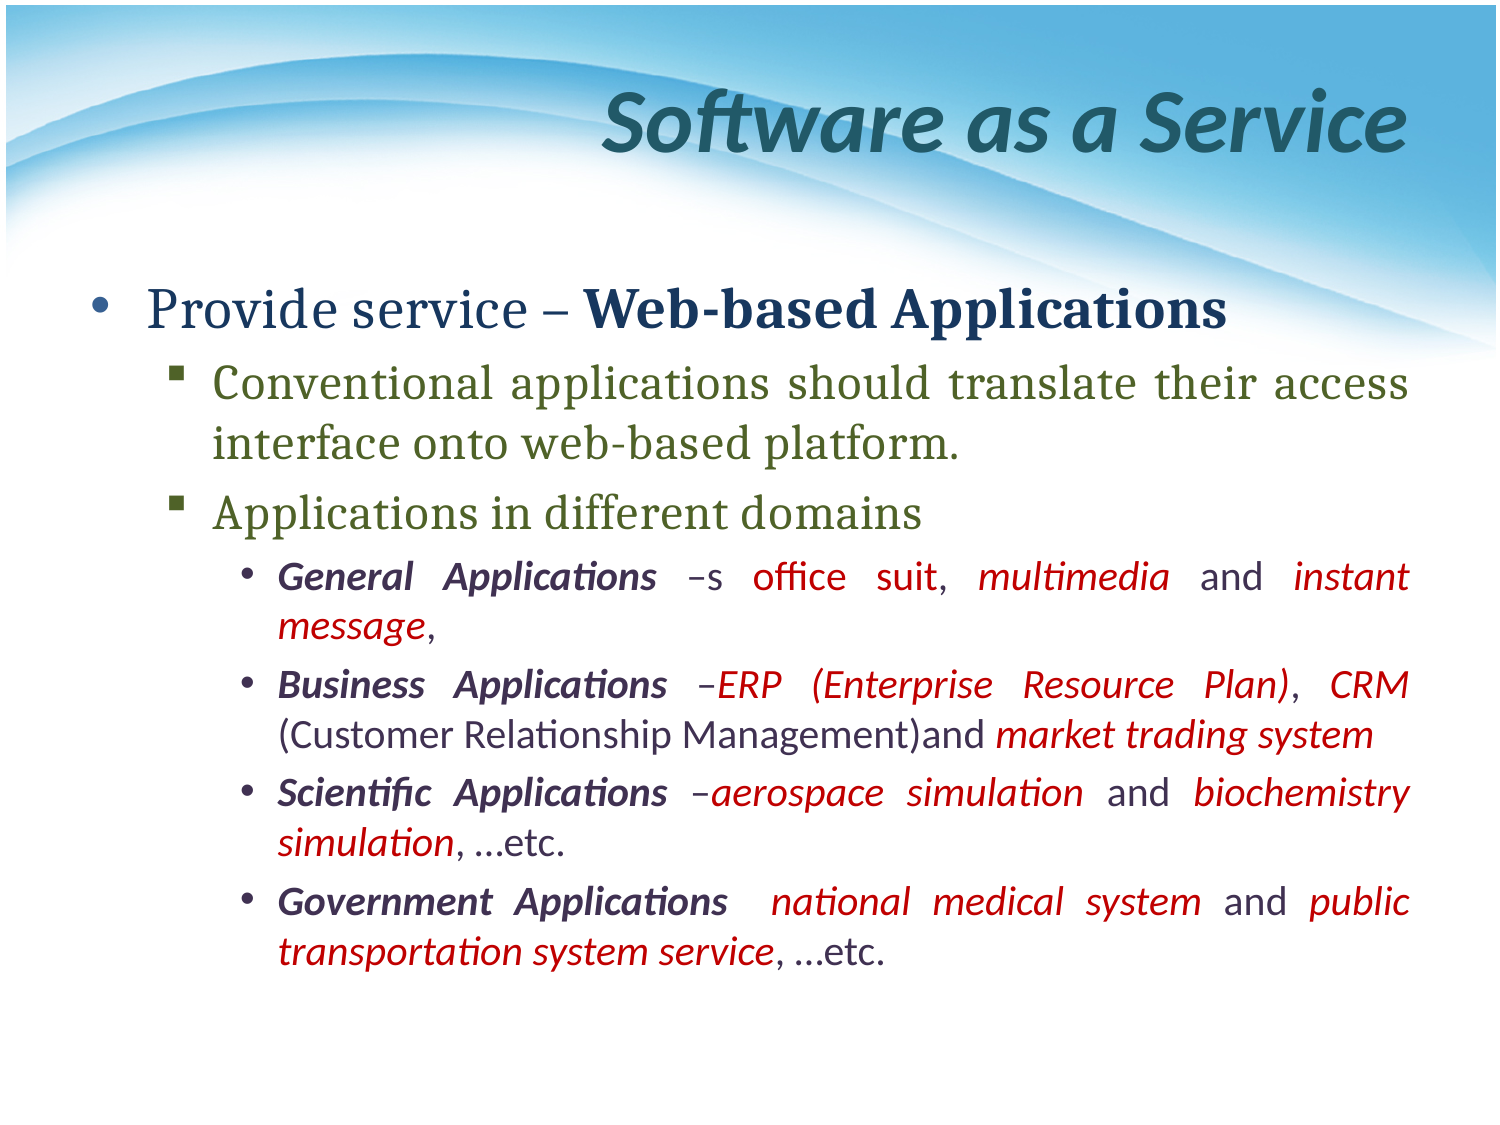

# Software as a Service
Provide service – Web-based Applications
Conventional applications should translate their access interface onto web-based platform.
Applications in different domains
General Applications –s office suit, multimedia and instant message,
Business Applications –ERP (Enterprise Resource Plan), CRM (Customer Relationship Management)and market trading system
Scientific Applications –aerospace simulation and biochemistry simulation, …etc.
Government Applications  national medical system and public transportation system service, …etc.